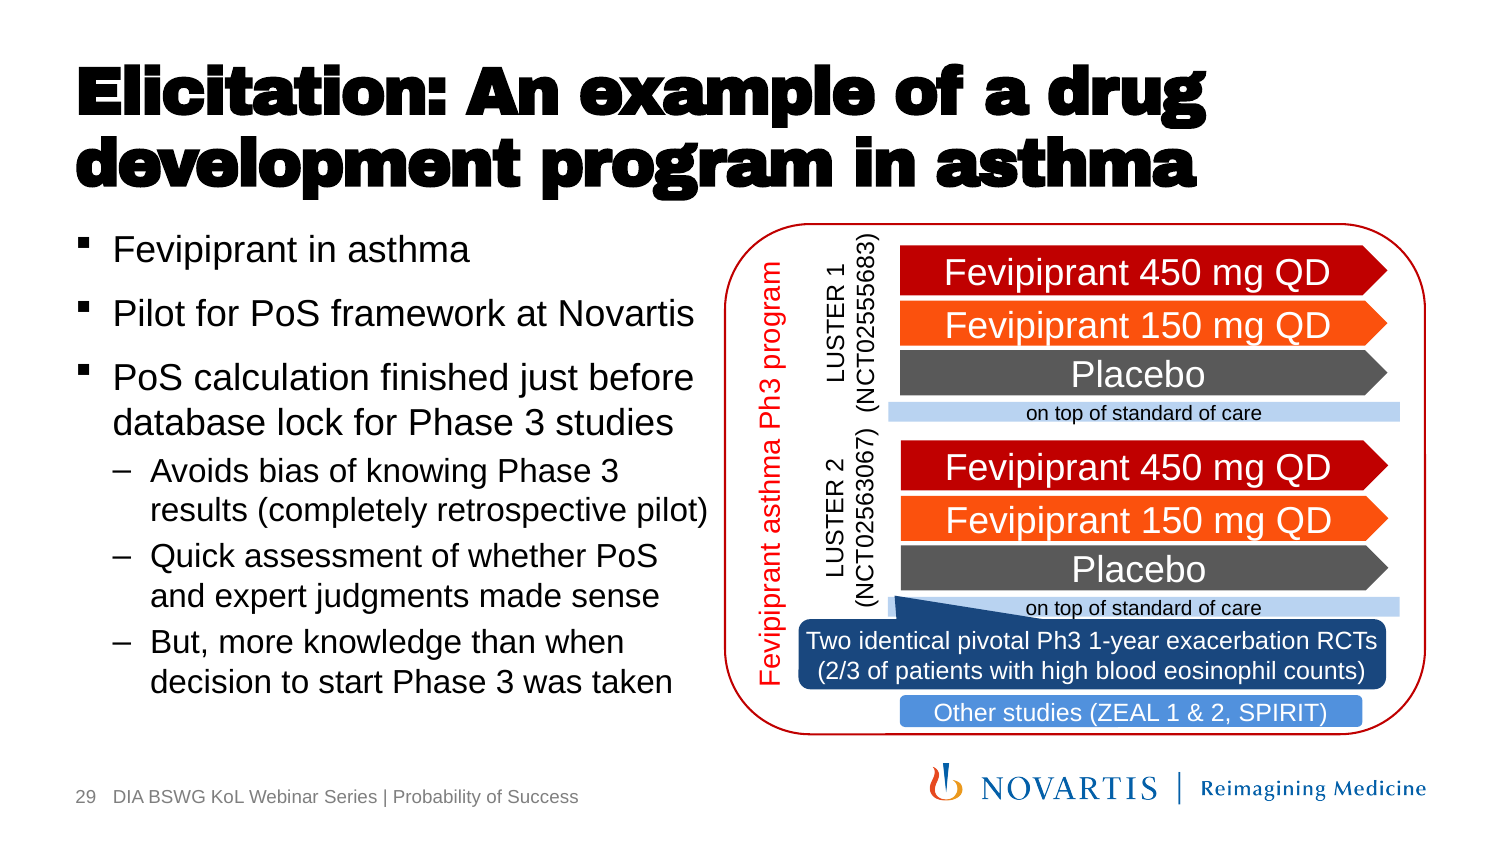

# Elicitation: An example of a drug development program in asthma

Fevipiprant in asthma
Pilot for PoS framework at Novartis
PoS calculation finished just before
database lock for Phase 3 studies
Avoids bias of knowing Phase 3
results (completely retrospective pilot)
Quick assessment of whether PoS
and expert judgments made sense
But, more knowledge than when
decision to start Phase 3 was taken
Fevipiprant 450 mg QD
LUSTER 1 (NCT02555683)
Fevipiprant 150 mg QD
Placebo
on top of standard of care
Fevipiprant asthma Ph3 program
Fevipiprant 450 mg QD
LUSTER 2 (NCT02563067)
Fevipiprant 150 mg QD
Placebo
on top of standard of care
Two identical pivotal Ph3 1-year exacerbation RCTs (2/3 of patients with high blood eosinophil counts)
Other studies (ZEAL 1 & 2, SPIRIT)
29
DIA BSWG KoL Webinar Series | Probability of Success